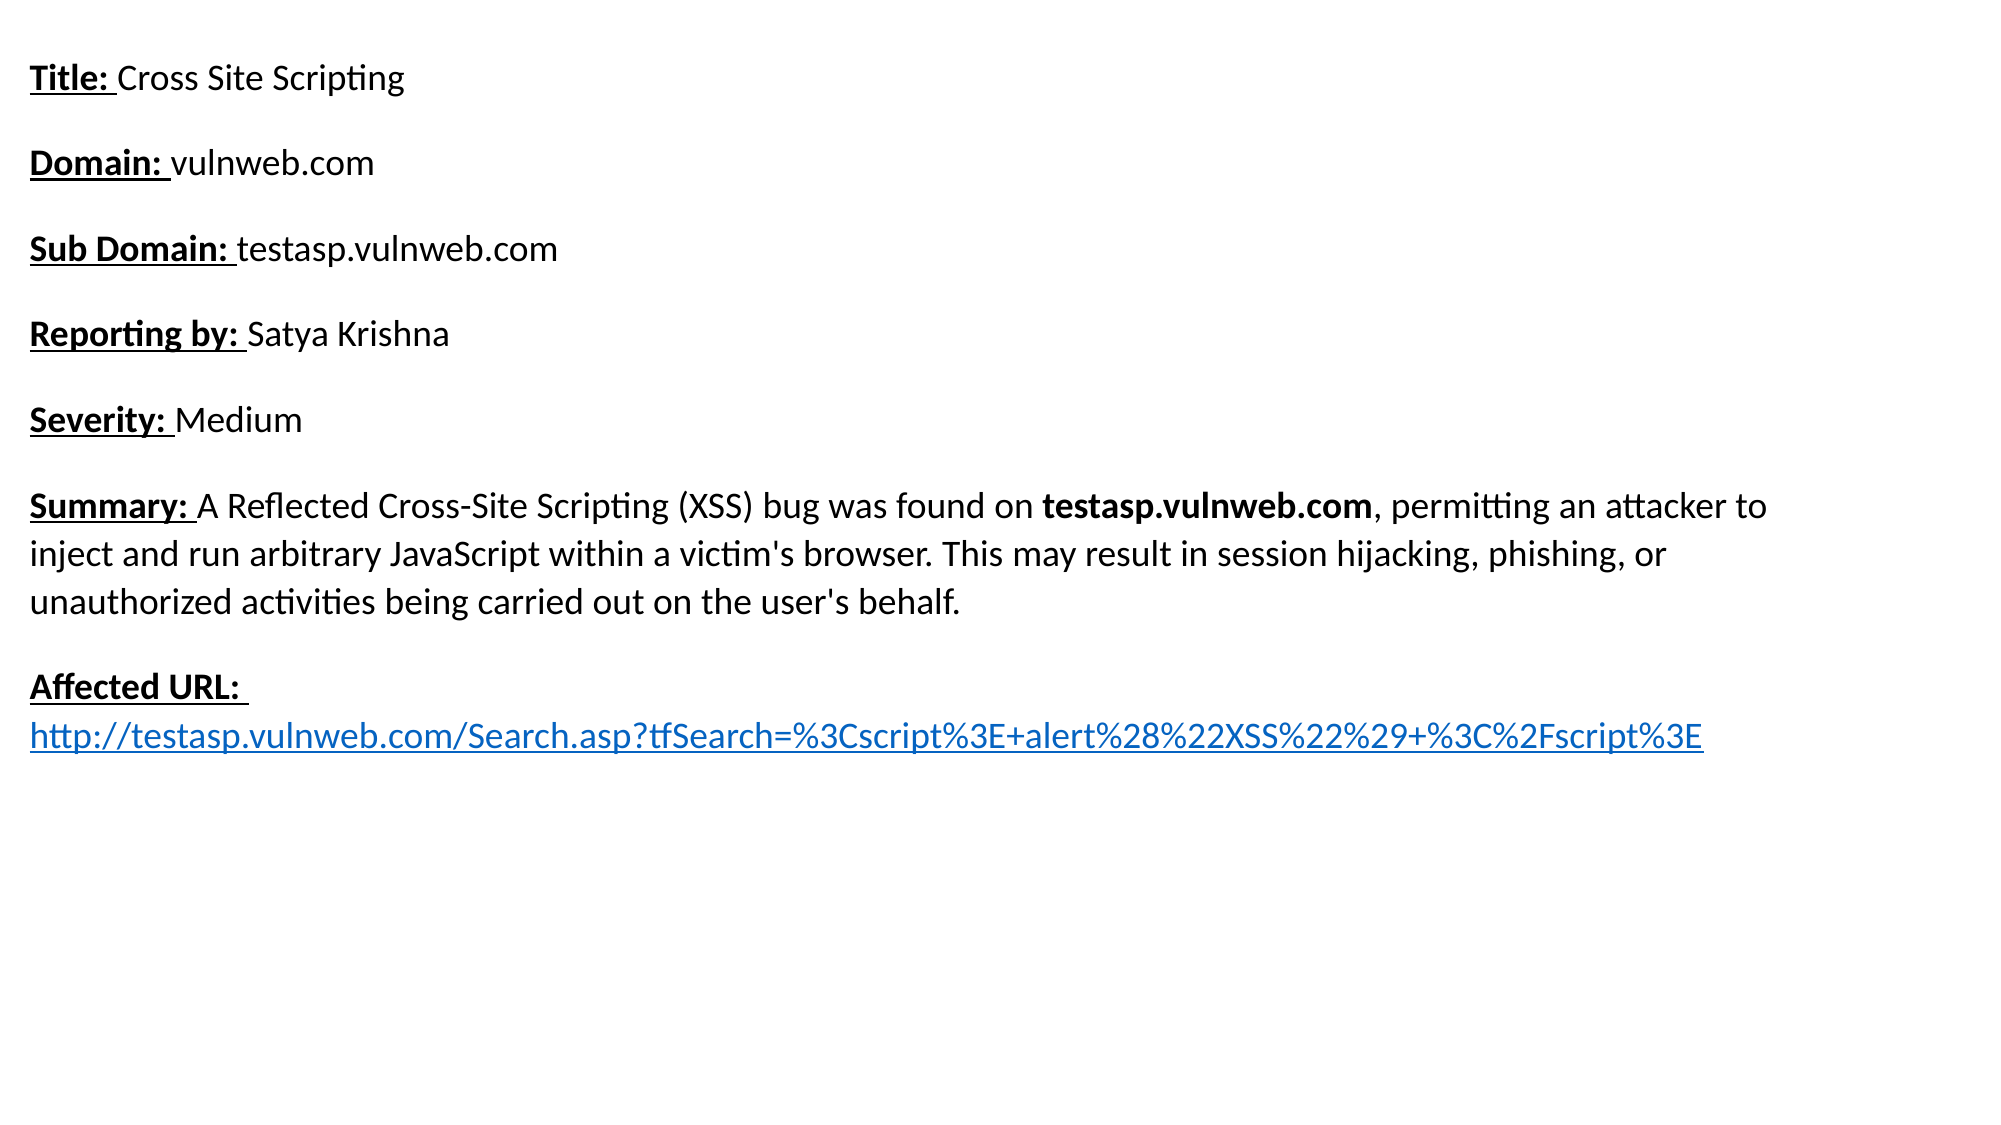

Title: Cross Site Scripting
Domain: vulnweb.com
Sub Domain: testasp.vulnweb.com
Reporting by: Satya Krishna
Severity: Medium
Summary: A Reflected Cross-Site Scripting (XSS) bug was found on testasp.vulnweb.com, permitting an attacker to inject and run arbitrary JavaScript within a victim's browser. This may result in session hijacking, phishing, or unauthorized activities being carried out on the user's behalf.
Affected URL: http://testasp.vulnweb.com/Search.asp?tfSearch=%3Cscript%3E+alert%28%22XSS%22%29+%3C%2Fscript%3E